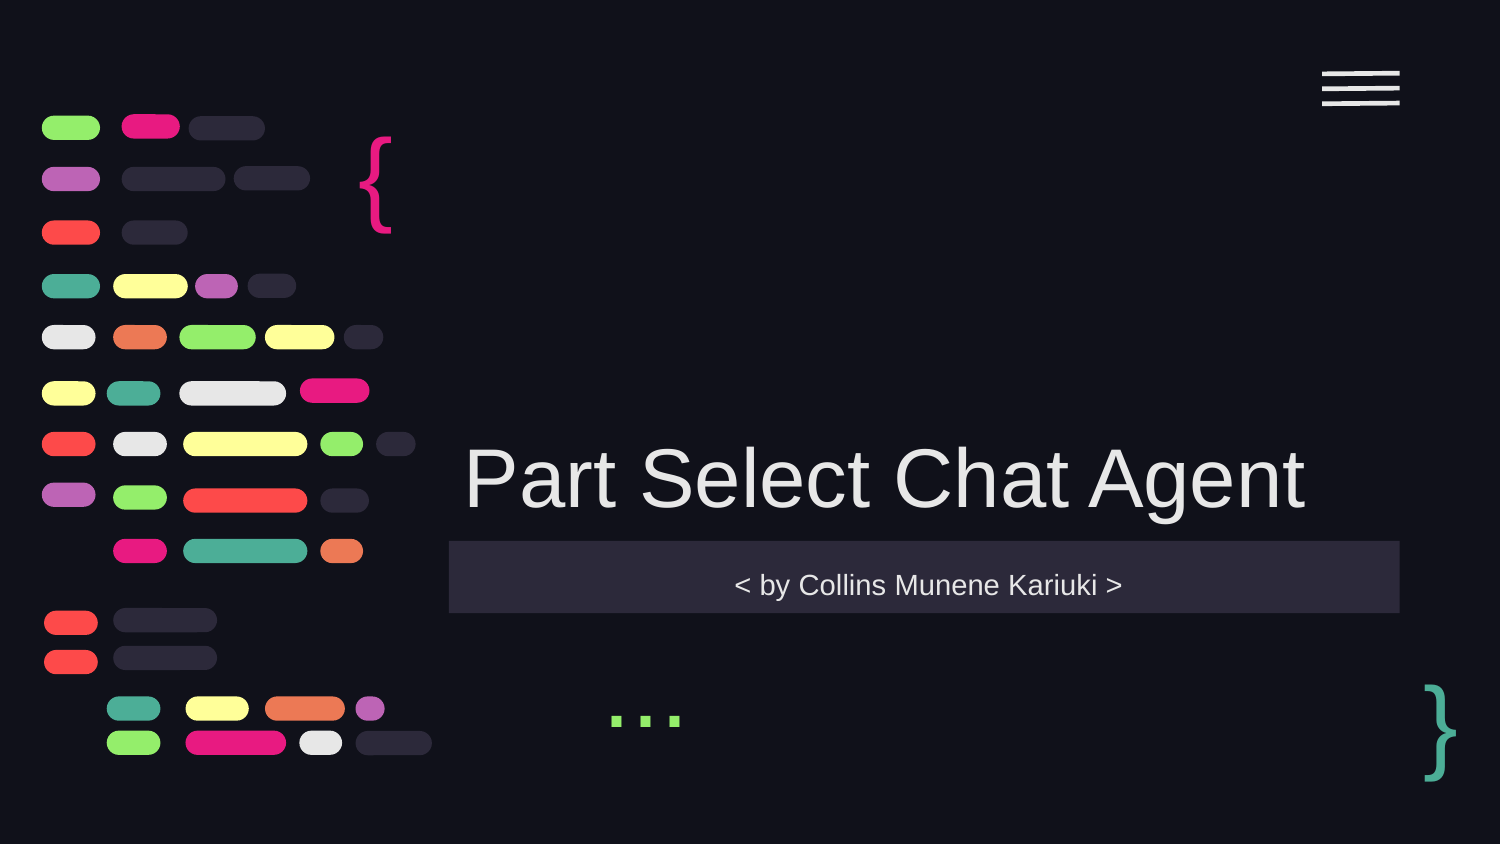

{

# Part Select Chat Agent
 < by Collins Munene Kariuki >
}
...